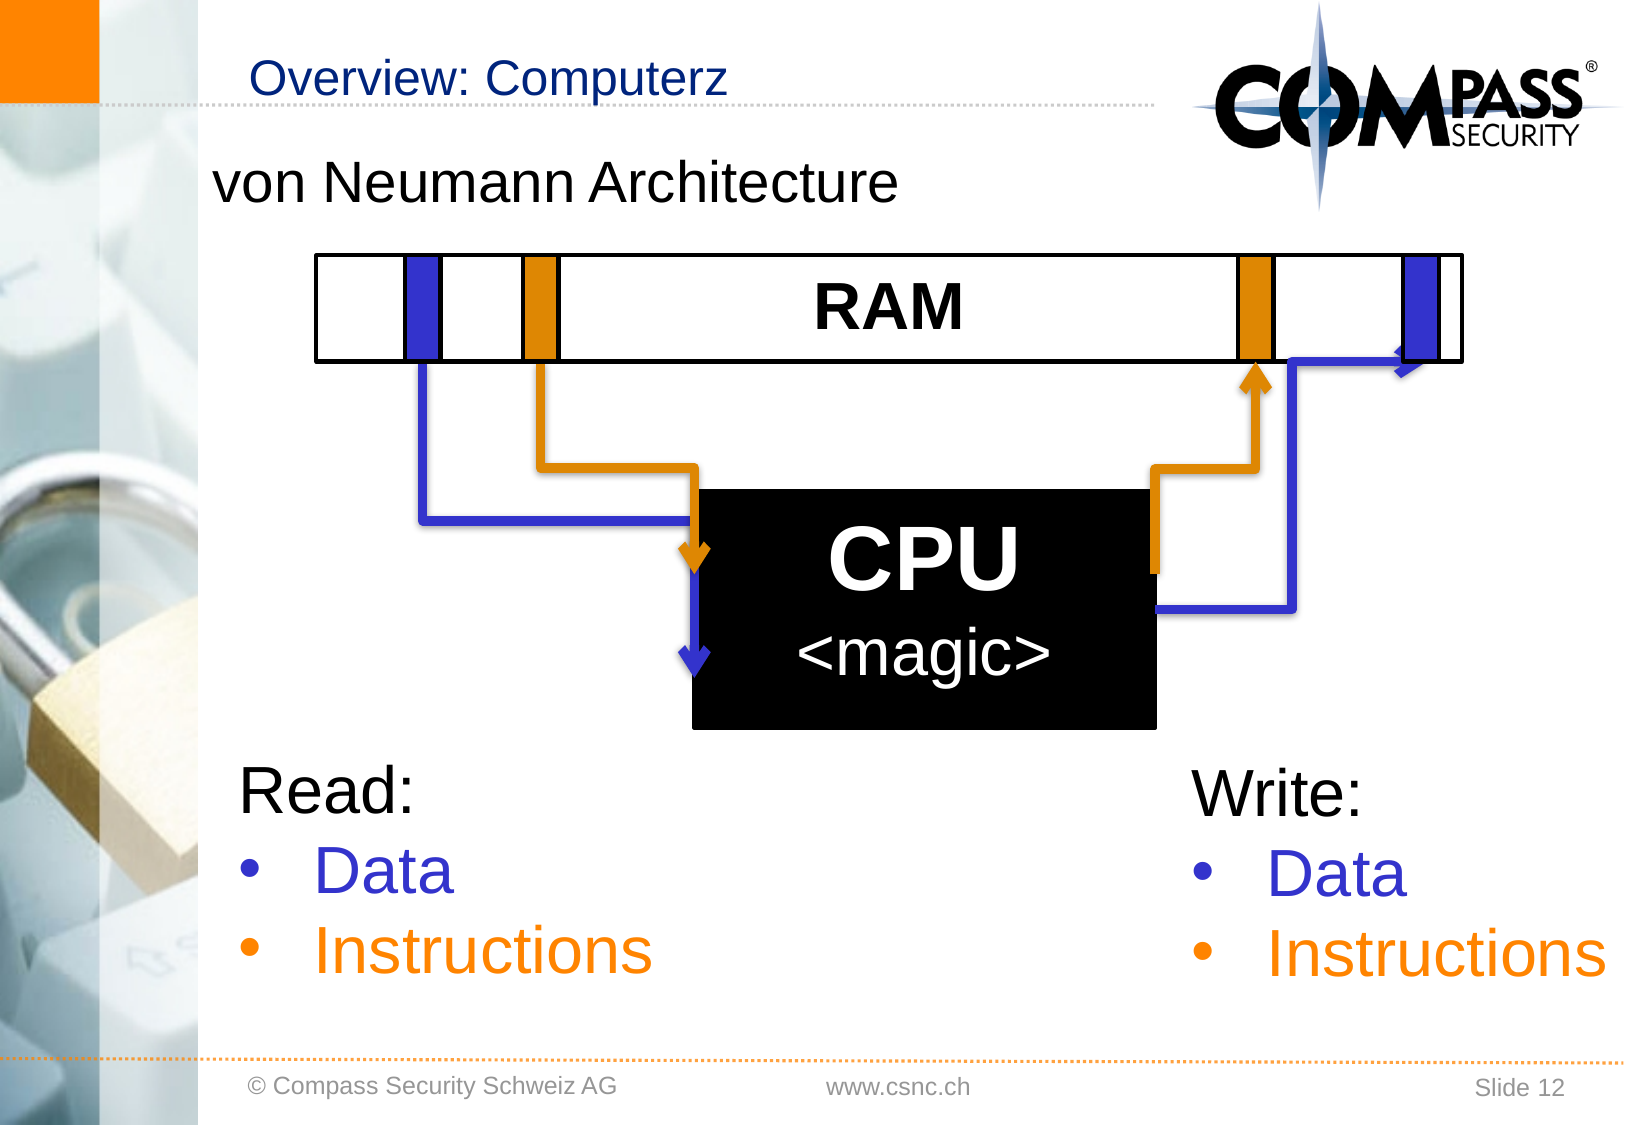

# Overview: Computerz
von Neumann Architecture

RAM

CPU
<magic>
Read:
Data
Instructions
Write:
Data
Instructions